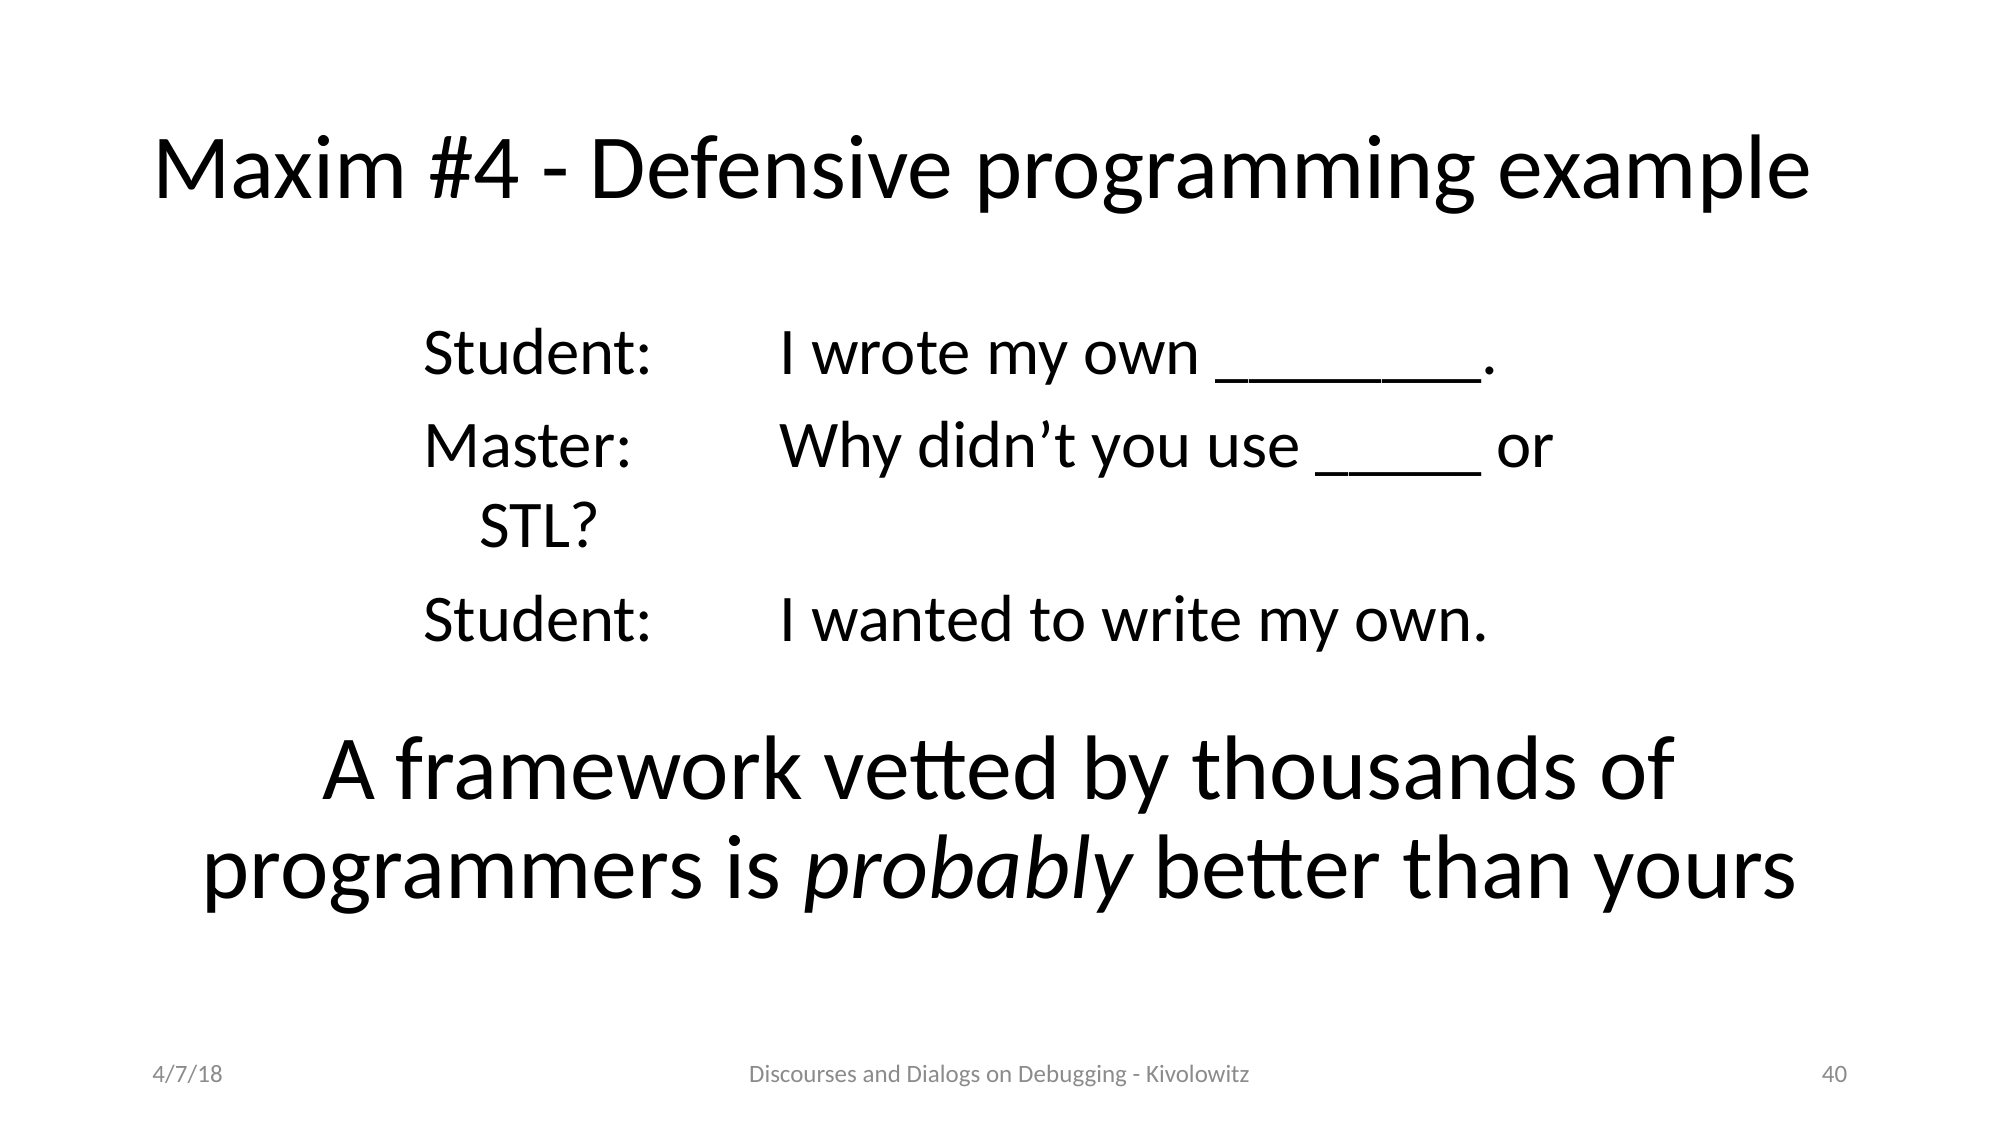

# Maxim #4 - Defensive programming example
Student:	I wrote my own ________.
Master:	Why didn’t you use _____ or STL?
Student:	I wanted to write my own.
A framework vetted by thousands of programmers is probably better than yours
4/7/18
Discourses and Dialogs on Debugging - Kivolowitz
40